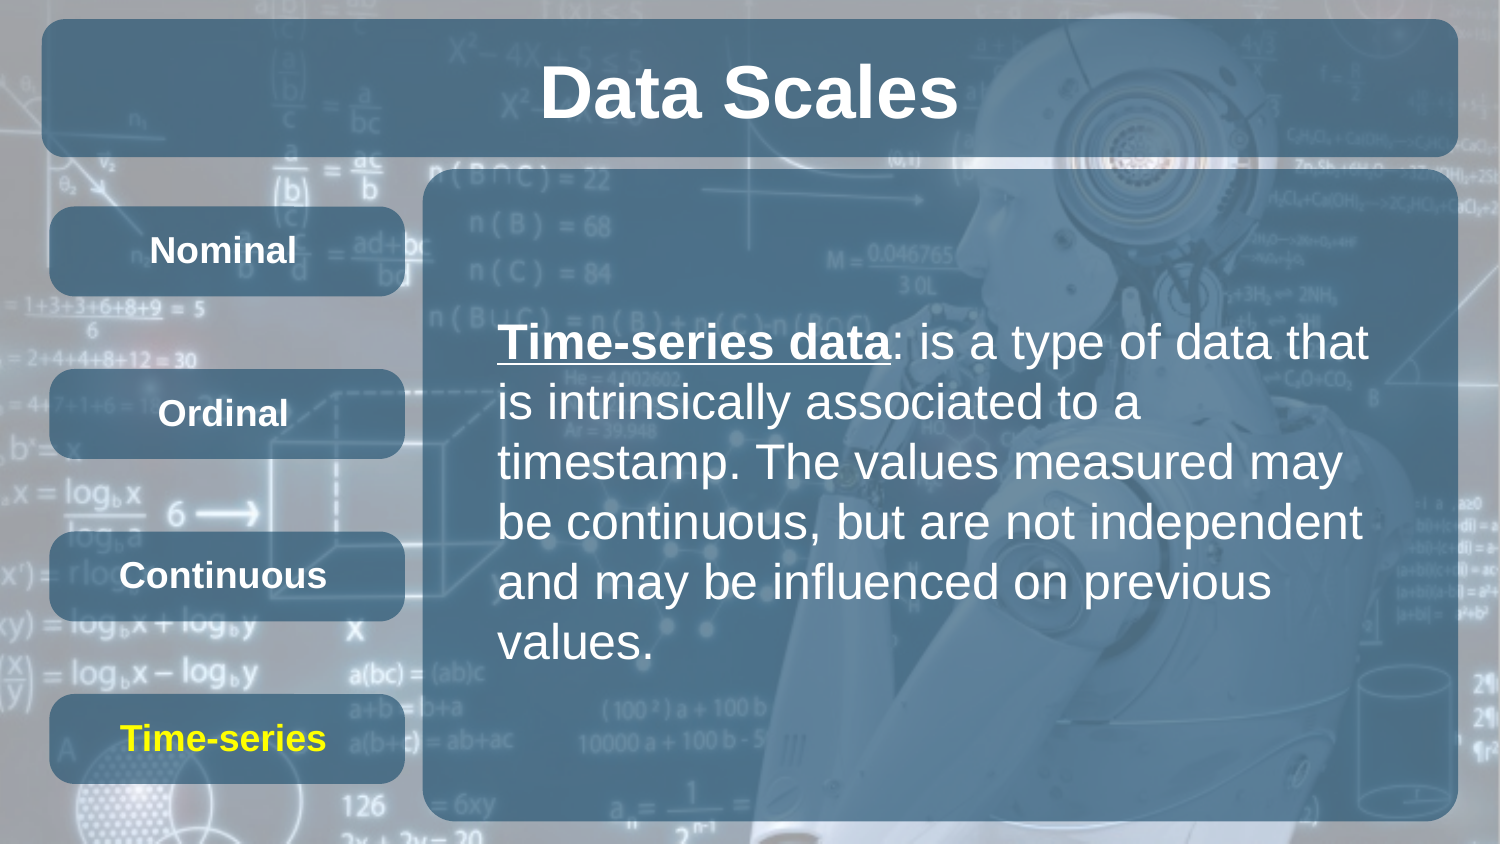

# Data Scales
Nominal
Time-series data: is a type of data that is intrinsically associated to a timestamp. The values measured may be continuous, but are not independent and may be influenced on previous values.
Ordinal

Continuous

Time-series